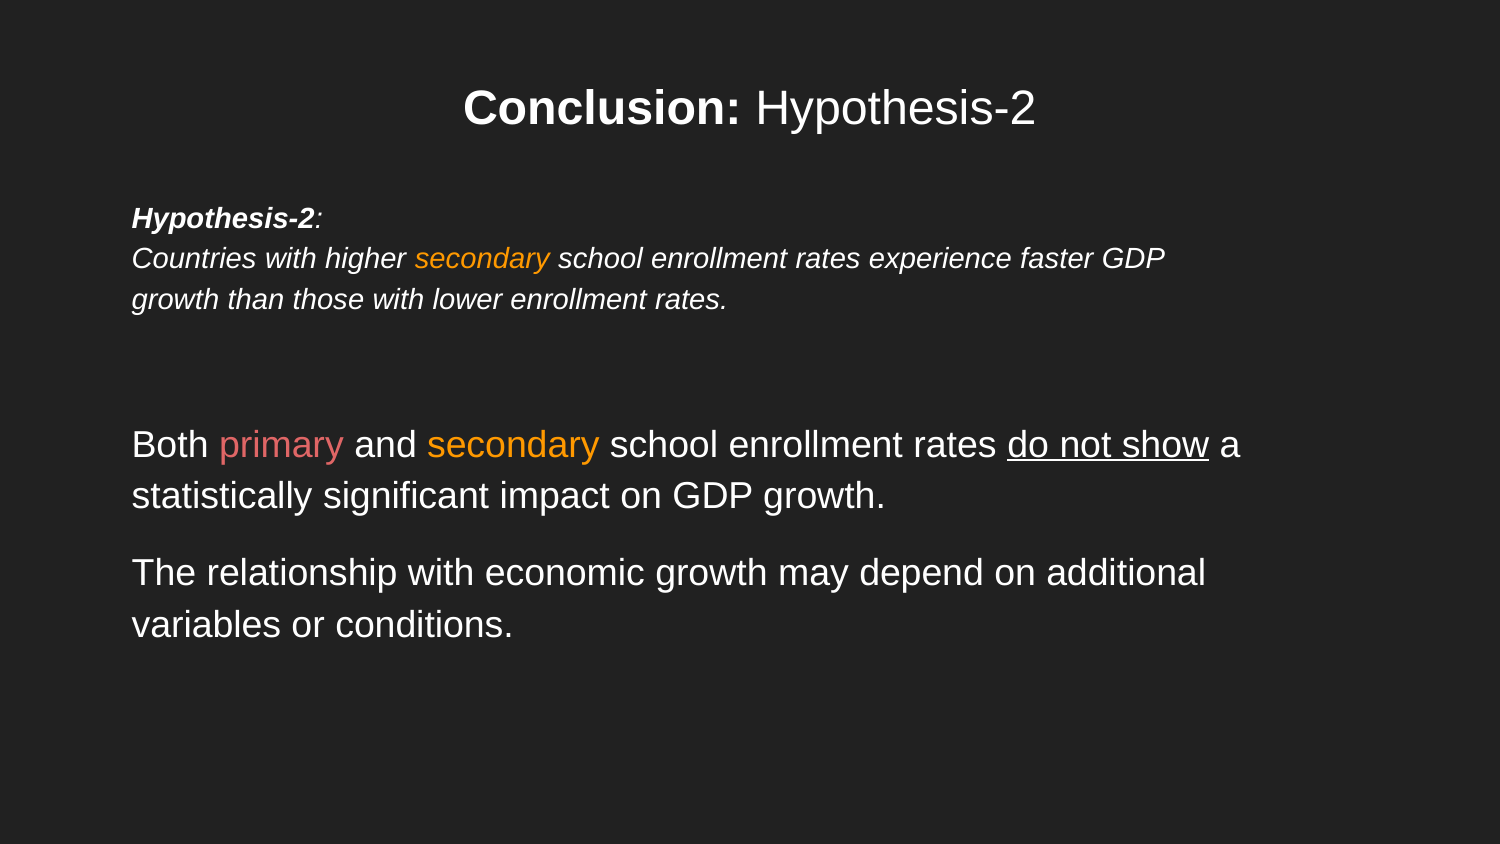

# Conclusion: Hypothesis-2
Hypothesis-2:
Countries with higher secondary school enrollment rates experience faster GDP growth than those with lower enrollment rates.
Both primary and secondary school enrollment rates do not show a statistically significant impact on GDP growth.
The relationship with economic growth may depend on additional variables or conditions.